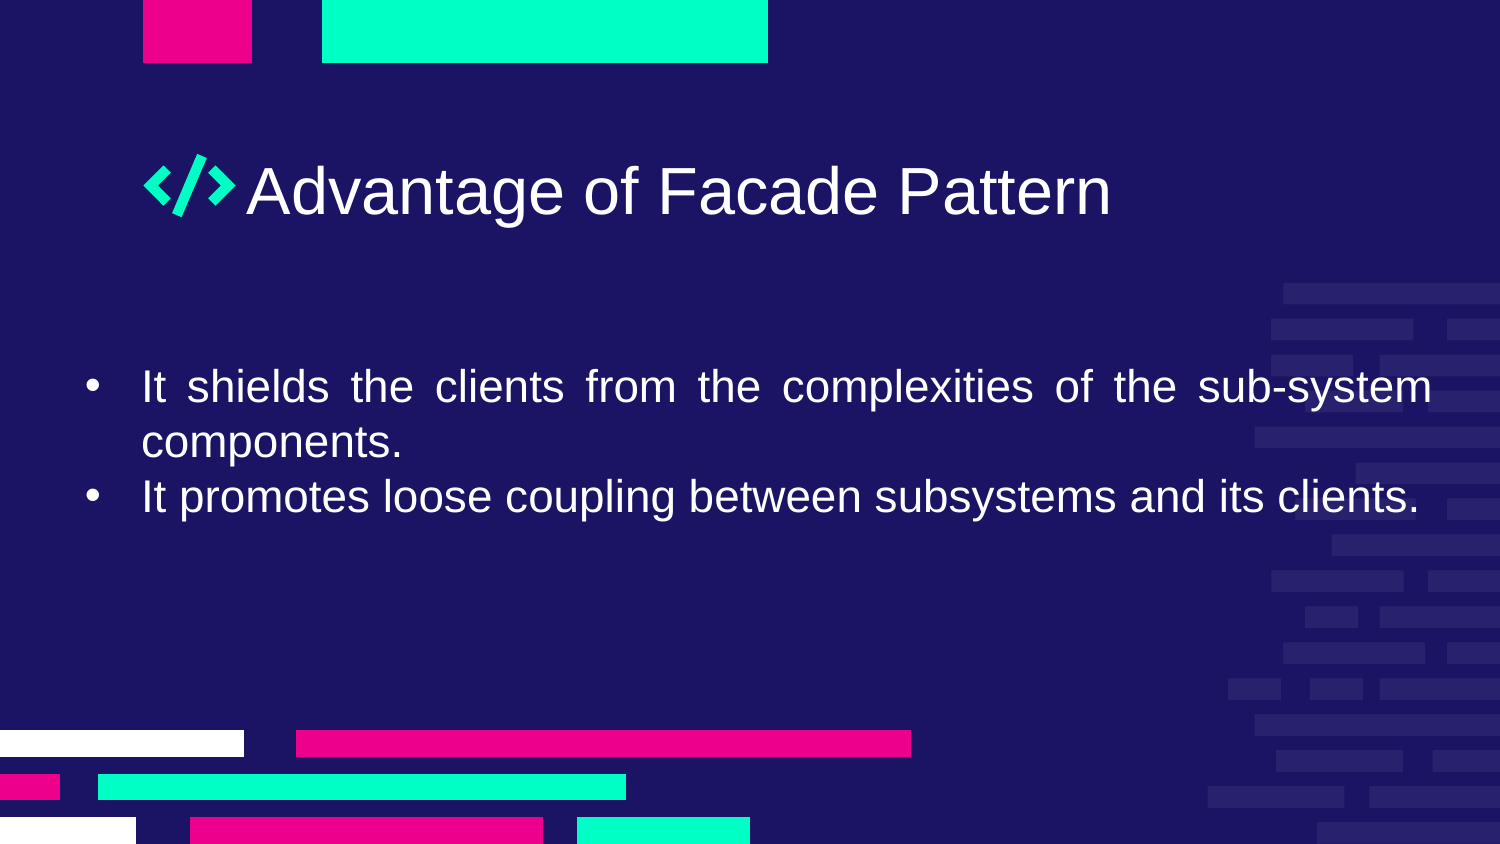

# Advantage of Facade Pattern
It shields the clients from the complexities of the sub-system components.
It promotes loose coupling between subsystems and its clients.